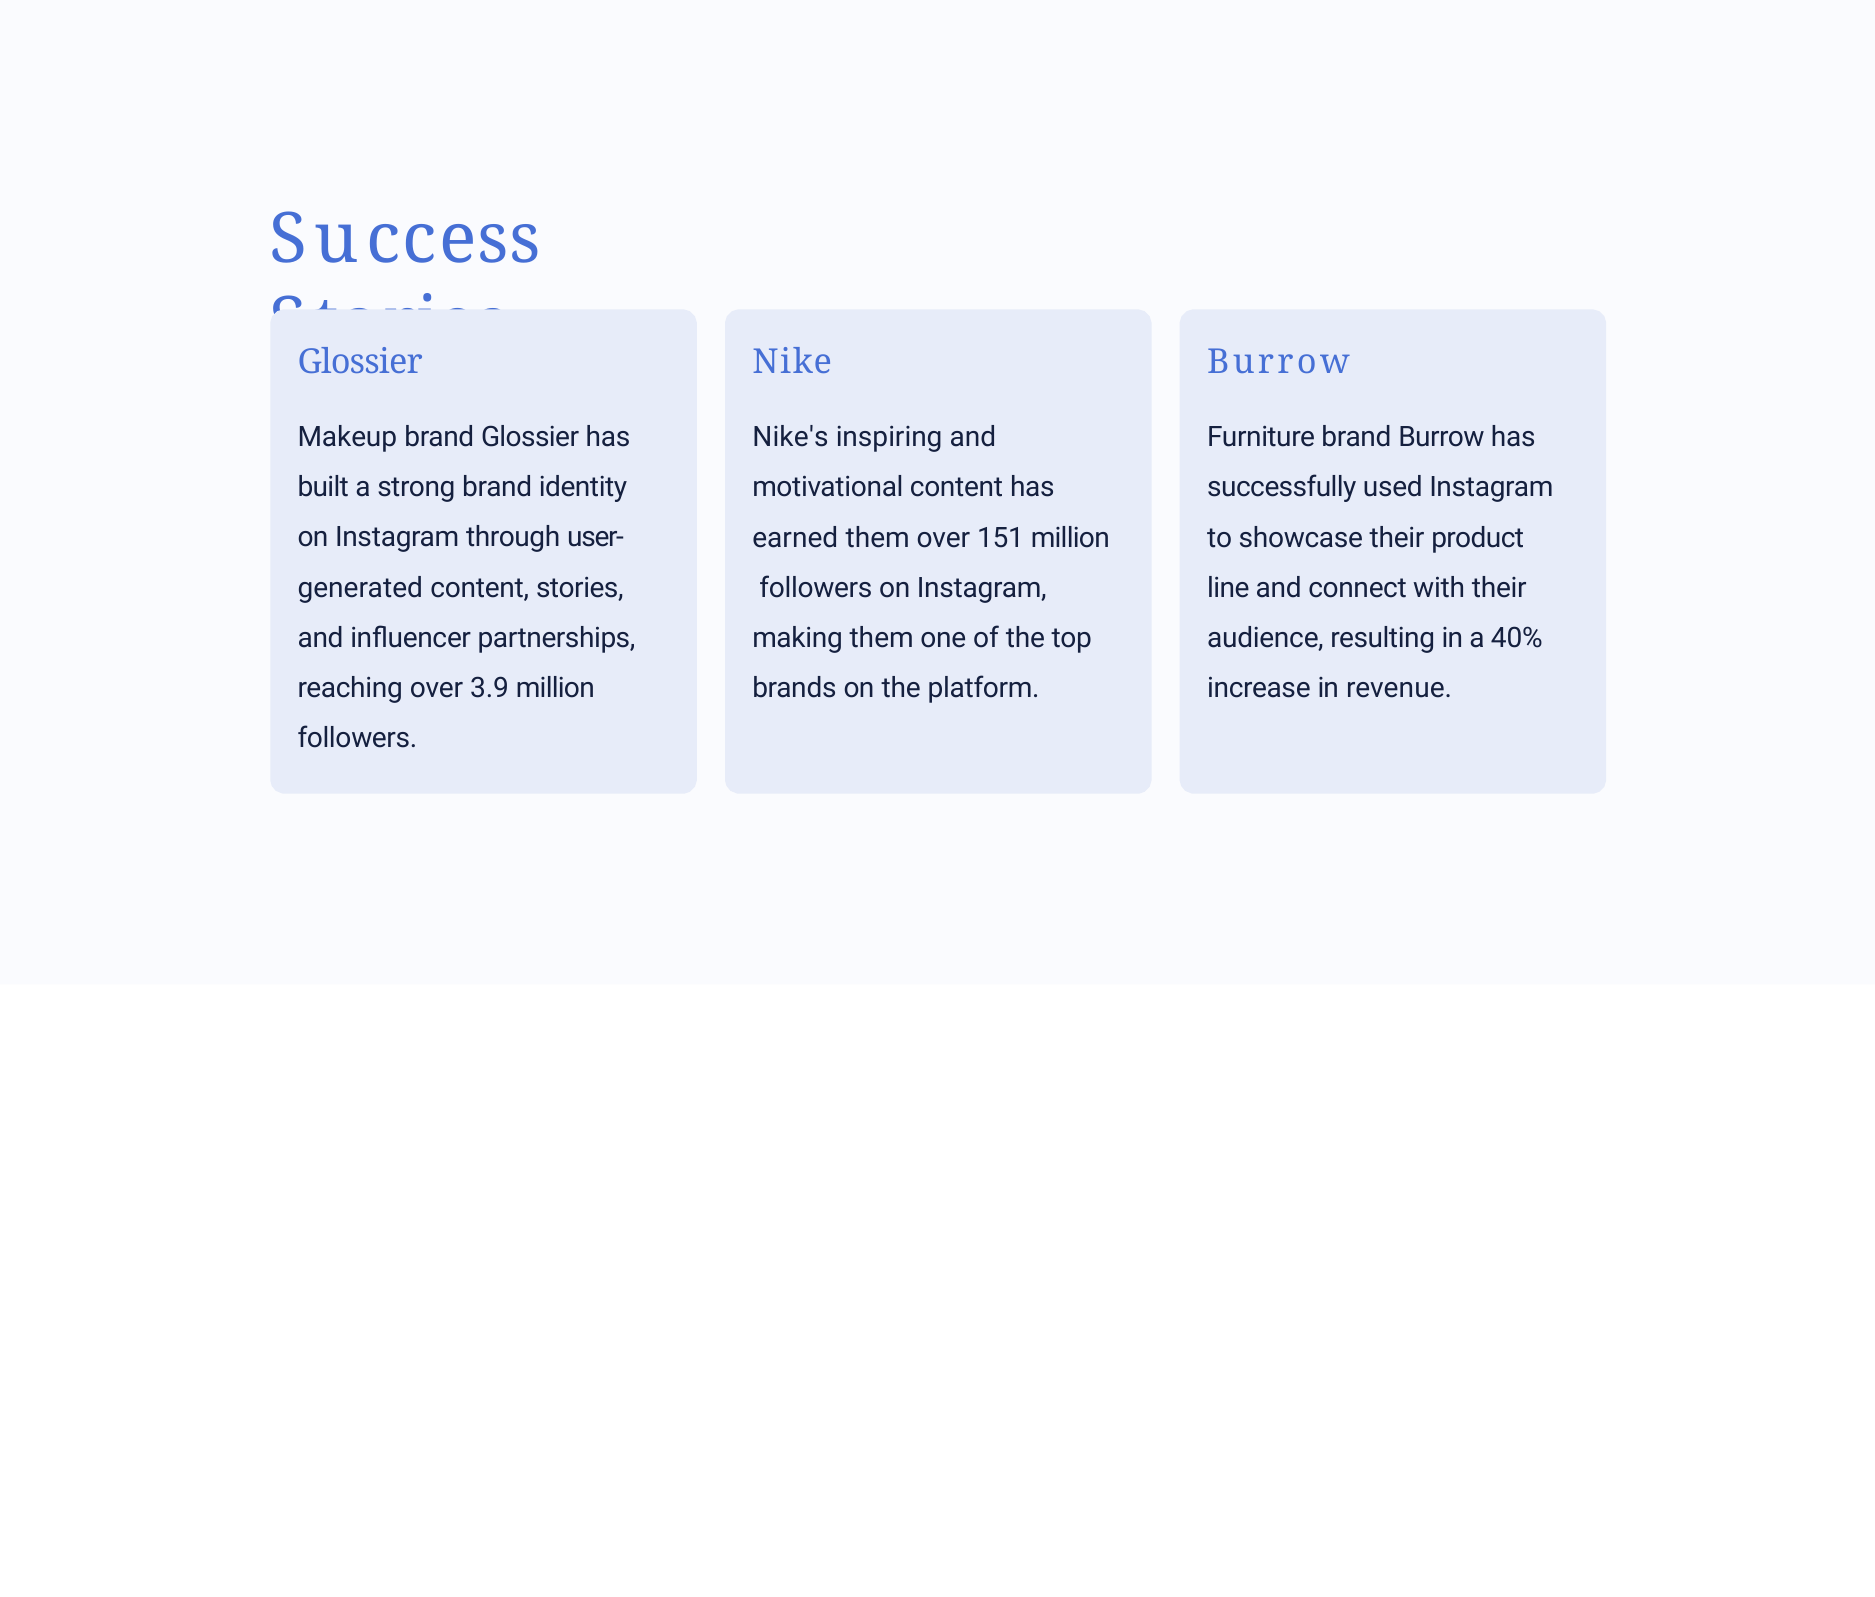

# Success Stories

Glossier
Makeup brand Glossier has  built a strong brand identity  on Instagram through user-  generated content, stories,  and influencer partnerships,  reaching over 3.9 million  followers.
Nike
Nike's inspiring and  motivational content has  earned them over 151 million  followers on Instagram,  making them one of the top  brands on the platform.
Burrow
Furniture brand Burrow has  successfully used Instagram  to showcase their product  line and connect with their  audience, resulting in a 40%  increase in revenue.